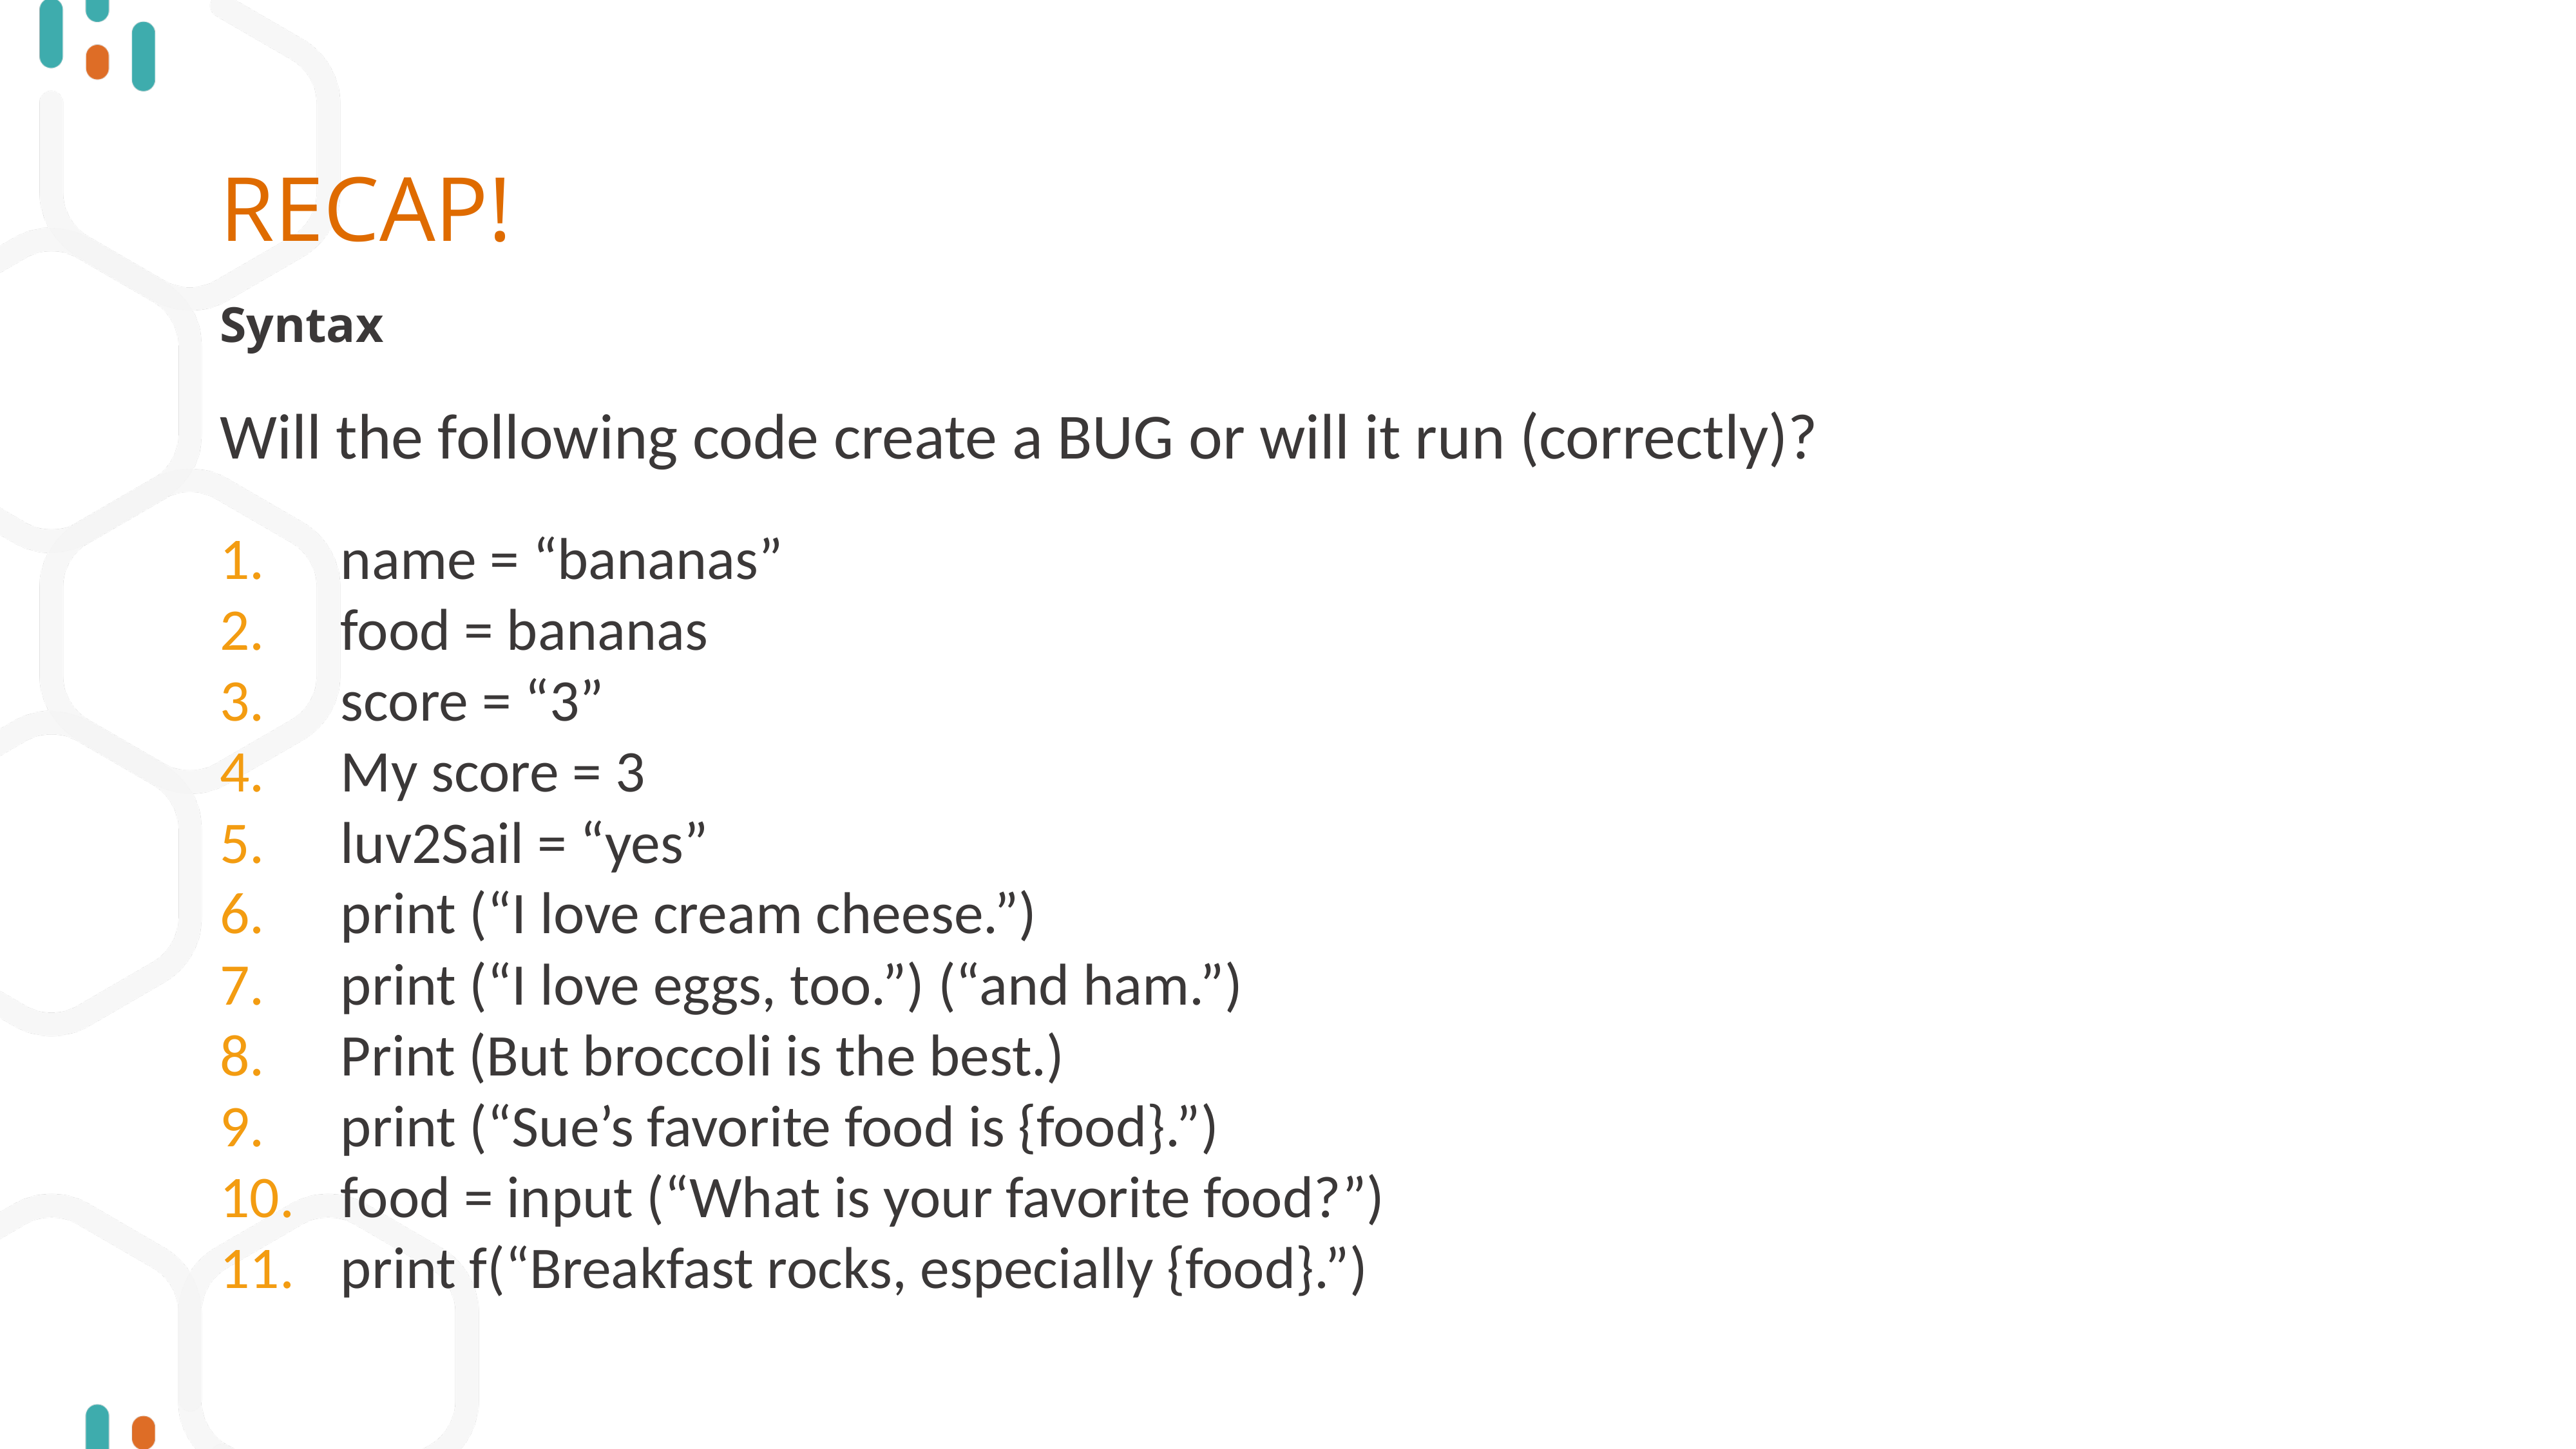

# RECAP!
Syntax
Will the following code create a BUG or will it run (correctly)?
name = “bananas”
food = bananas
score = “3”
My score = 3
luv2Sail = “yes”
print (“I love cream cheese.”)
print (“I love eggs, too.”) (“and ham.”)
Print (But broccoli is the best.)
print (“Sue’s favorite food is {food}.”)
food = input (“What is your favorite food?”)
print f(“Breakfast rocks, especially {food}.”)